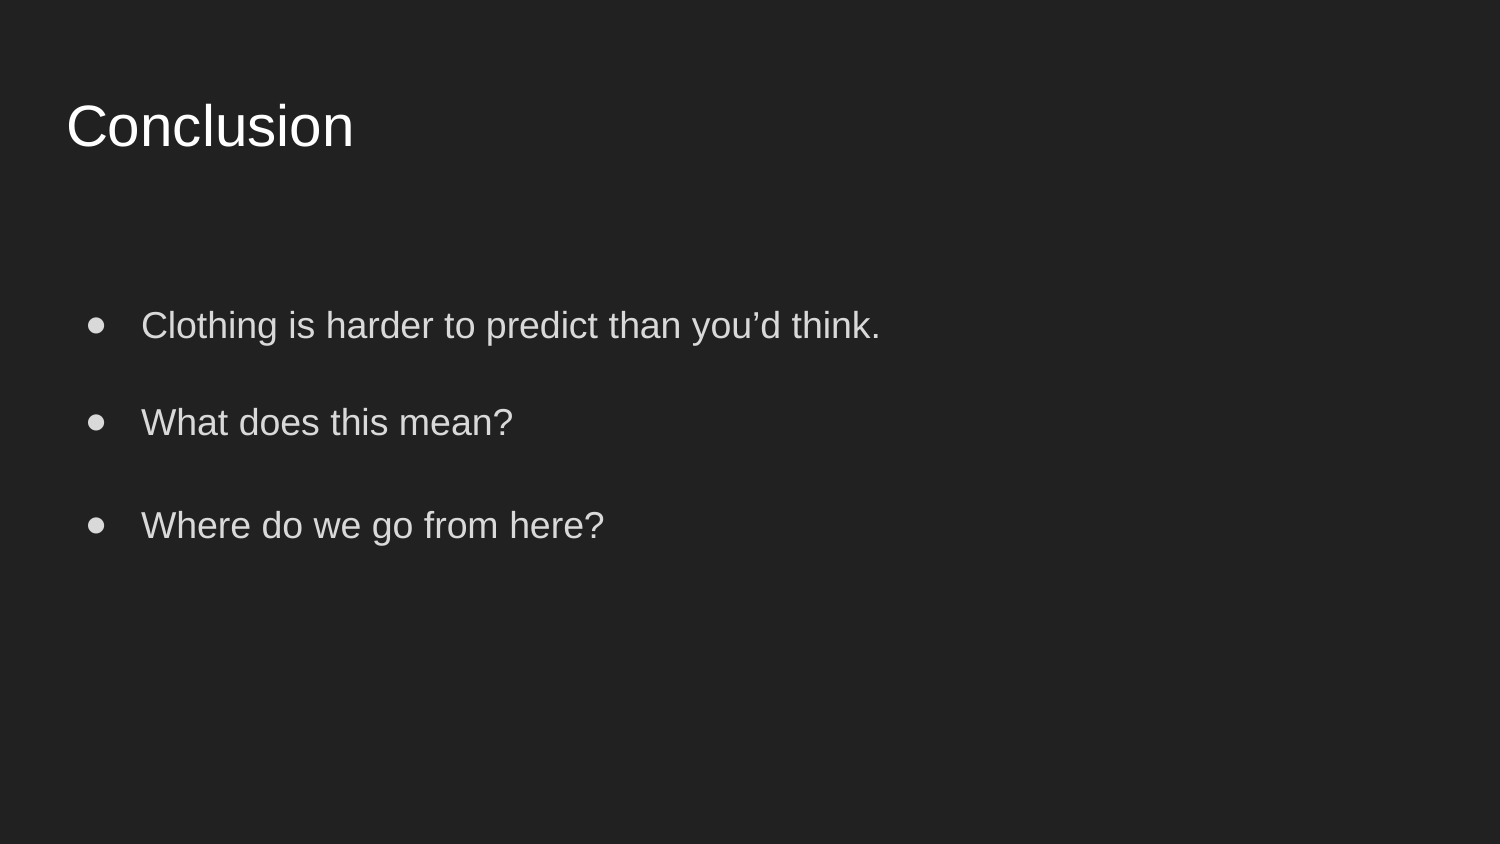

# Conclusion
Clothing is harder to predict than you’d think.
What does this mean?
Where do we go from here?